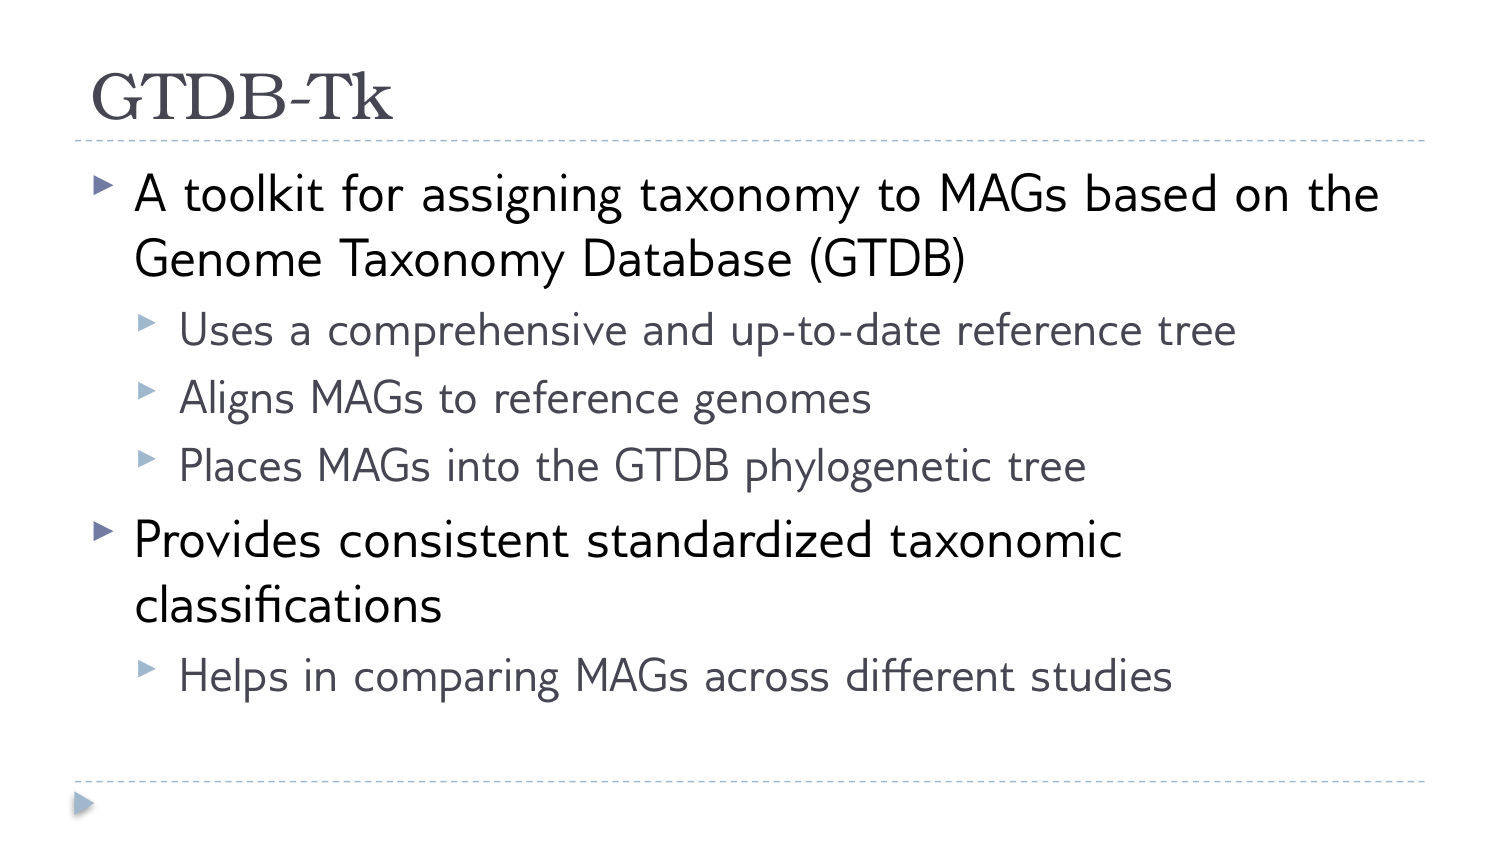

# GTDB-Tk
A toolkit for assigning taxonomy to MAGs based on the Genome Taxonomy Database (GTDB)
Uses a comprehensive and up-to-date reference tree
Aligns MAGs to reference genomes
Places MAGs into the GTDB phylogenetic tree
Provides consistent standardized taxonomic classifications
Helps in comparing MAGs across different studies